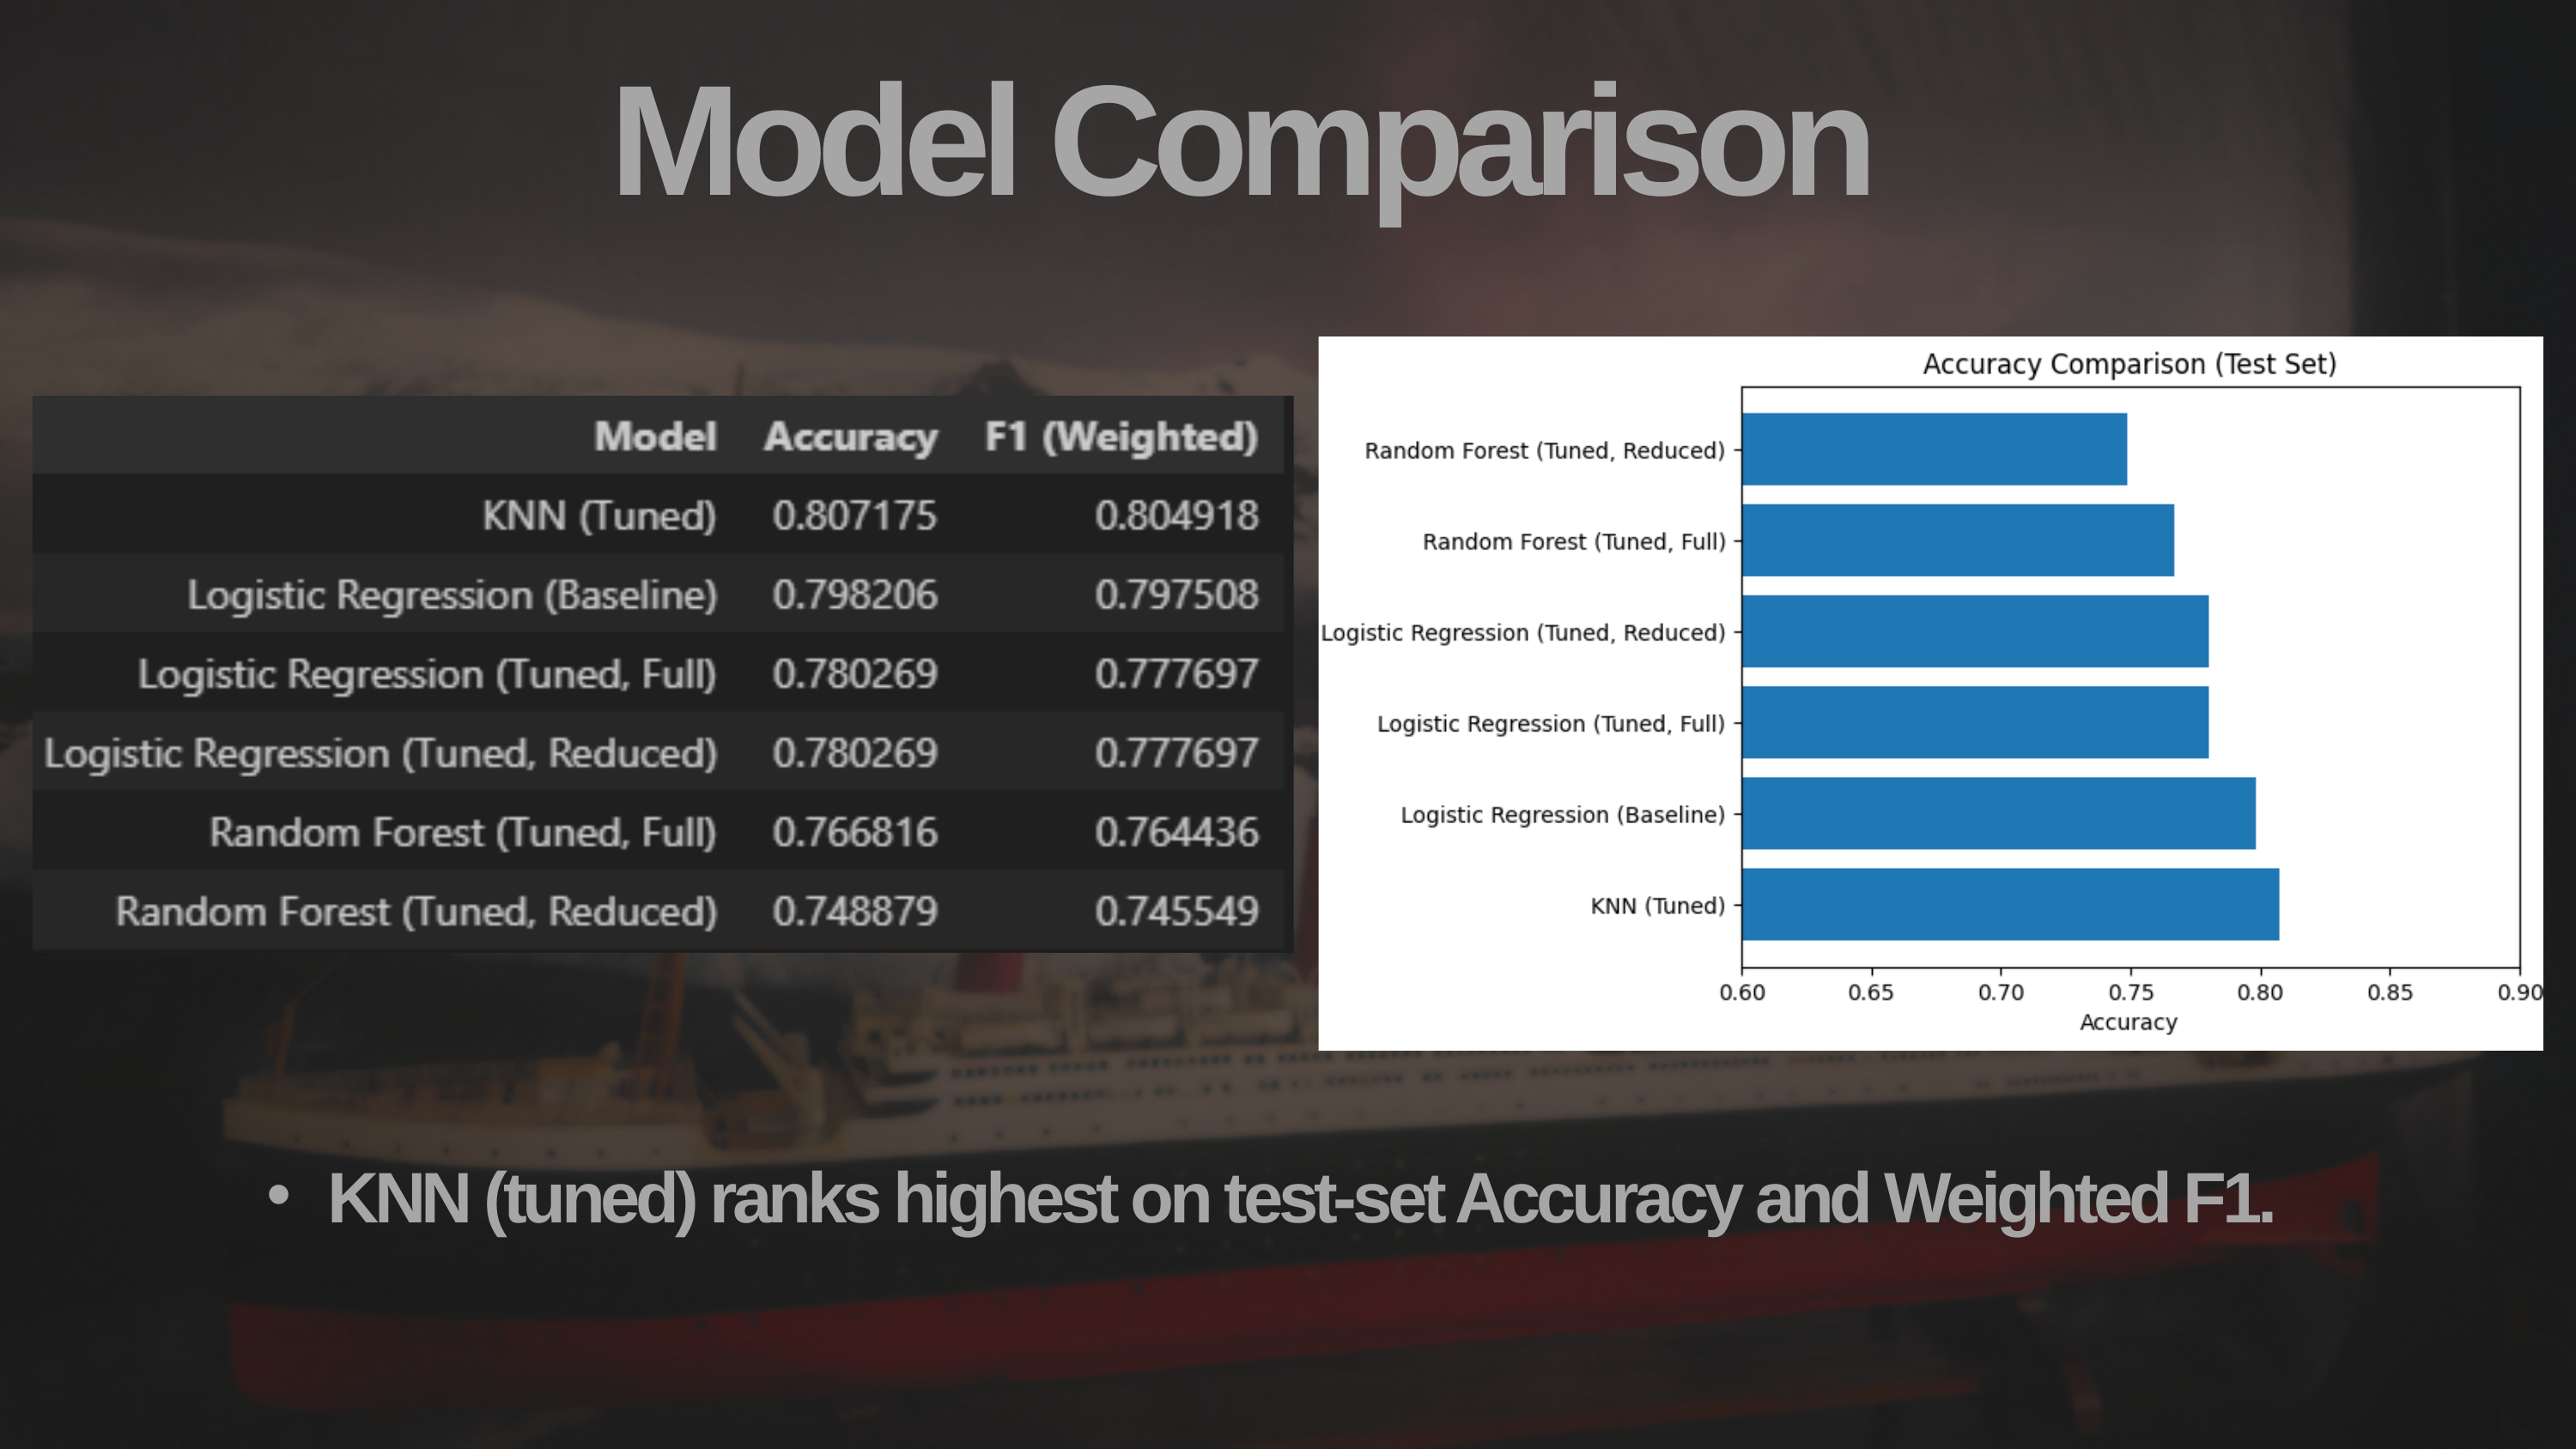

Model Comparison

KNN (tuned) ranks highest on test-set Accuracy and Weighted F1.